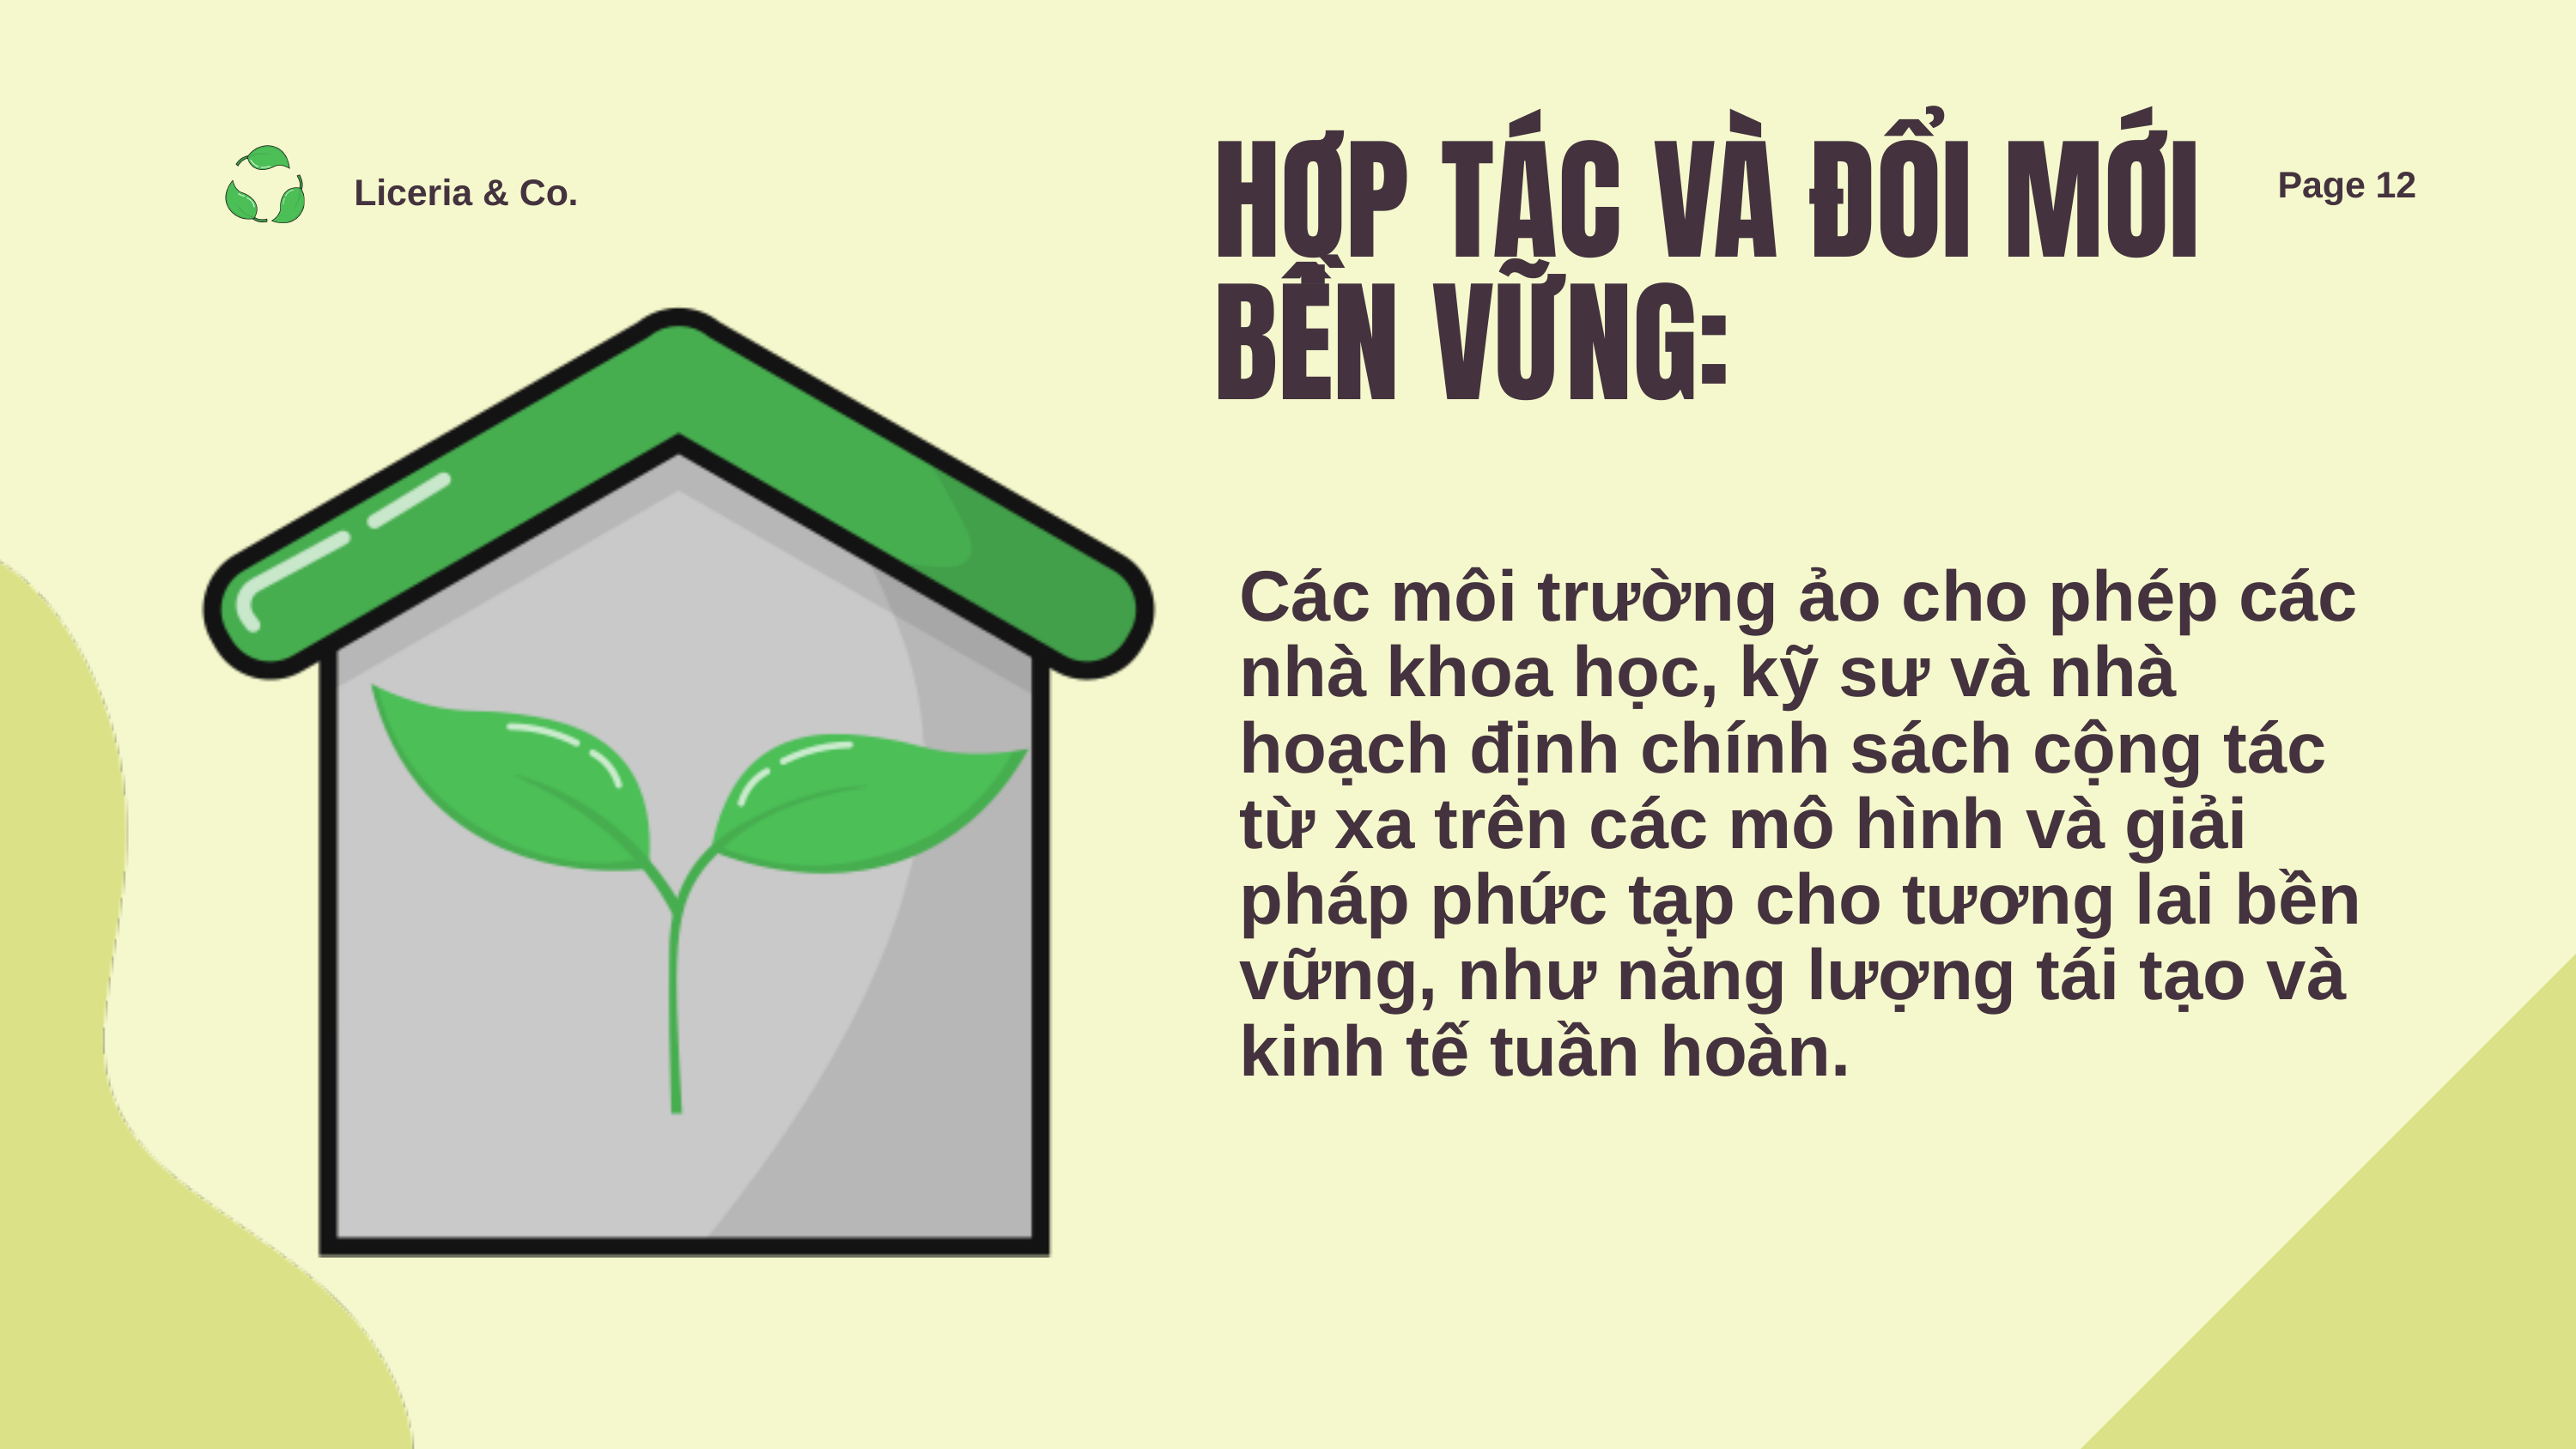

HỢP TÁC VÀ ĐỔI MỚI BỀN VỮNG:

Page 12
Liceria & Co.

Các môi trường ảo cho phép các nhà khoa học, kỹ sư và nhà hoạch định chính sách cộng tác từ xa trên các mô hình và giải pháp phức tạp cho tương lai bền vững, như năng lượng tái tạo và kinh tế tuần hoàn.